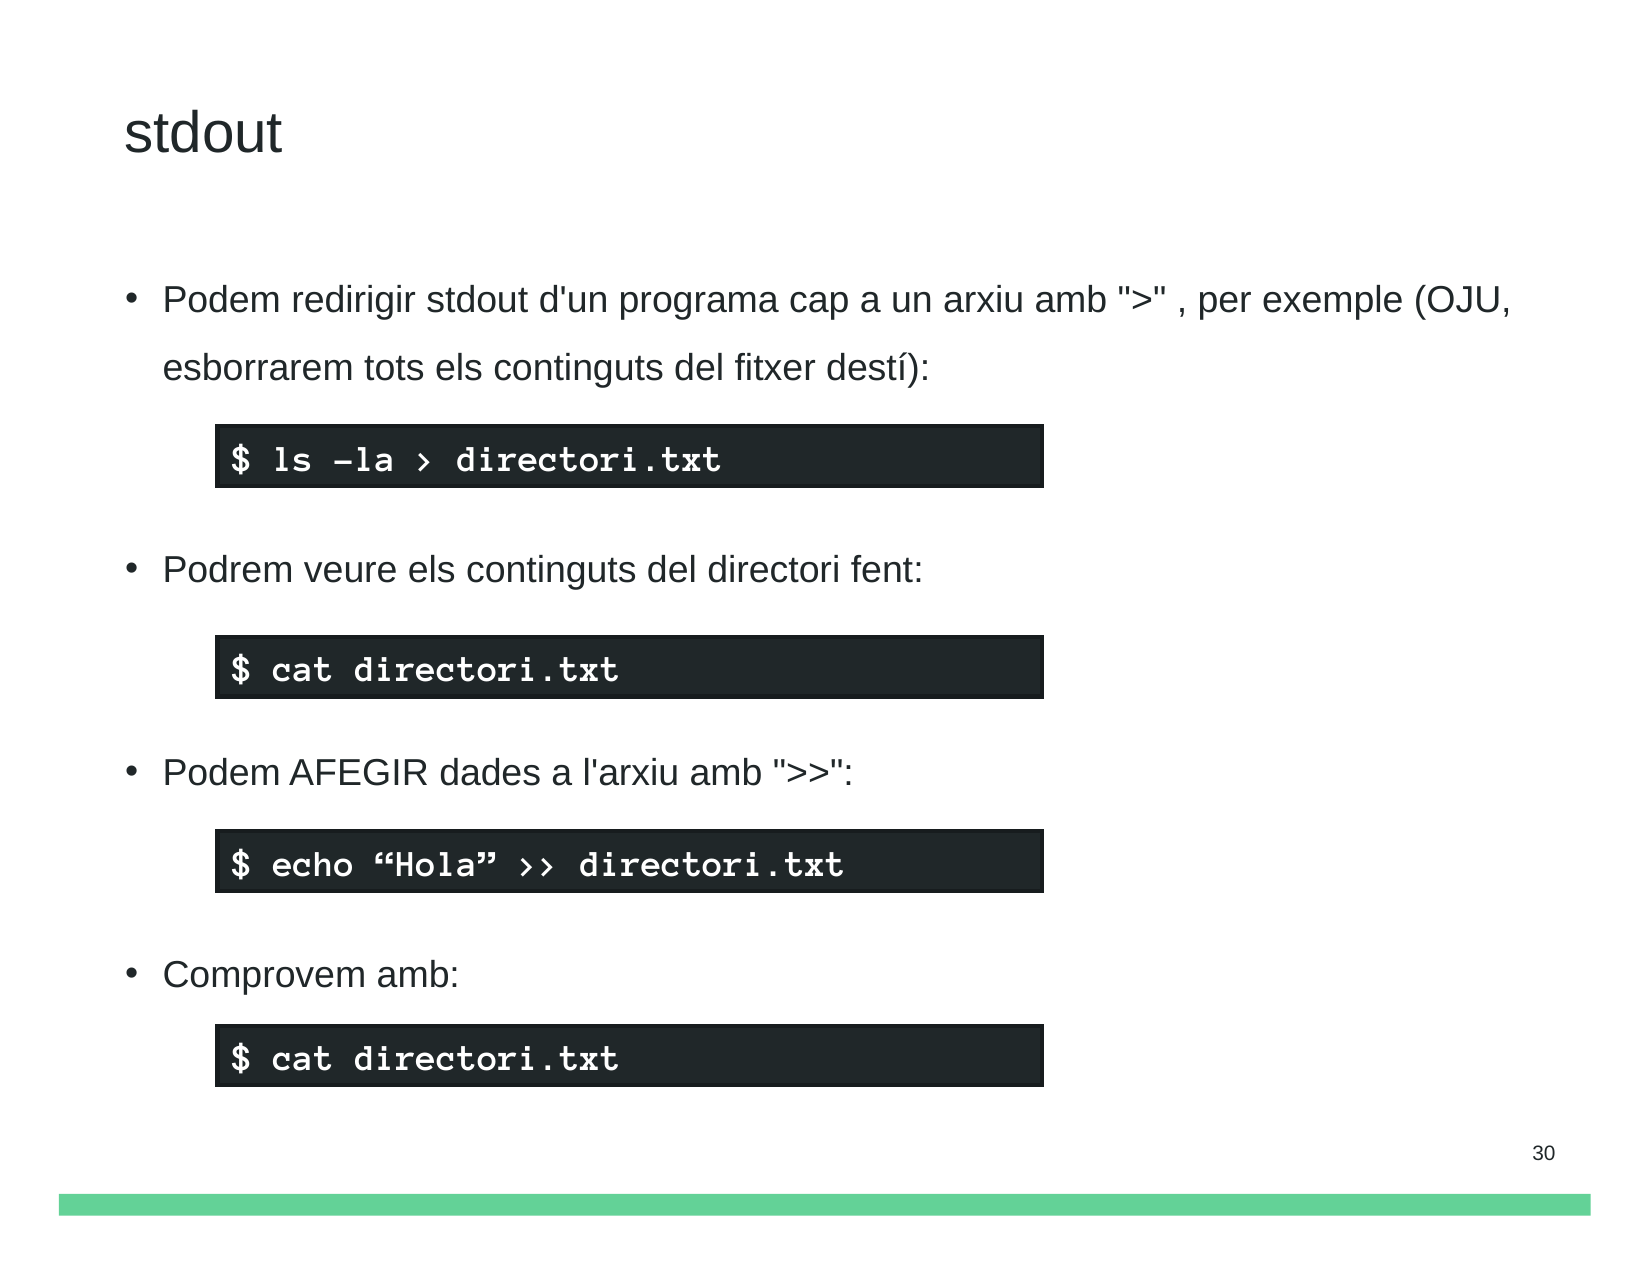

# stdout
Podem redirigir stdout d'un programa cap a un arxiu amb ">" , per exemple (OJU, esborrarem tots els continguts del fitxer destí):

Podrem veure els continguts del directori fent:

Podem AFEGIR dades a l'arxiu amb ">>":

Comprovem amb:

$ ls -la > directori.txt
$ cat directori.txt
$ echo “Hola” >> directori.txt
$ cat directori.txt
30